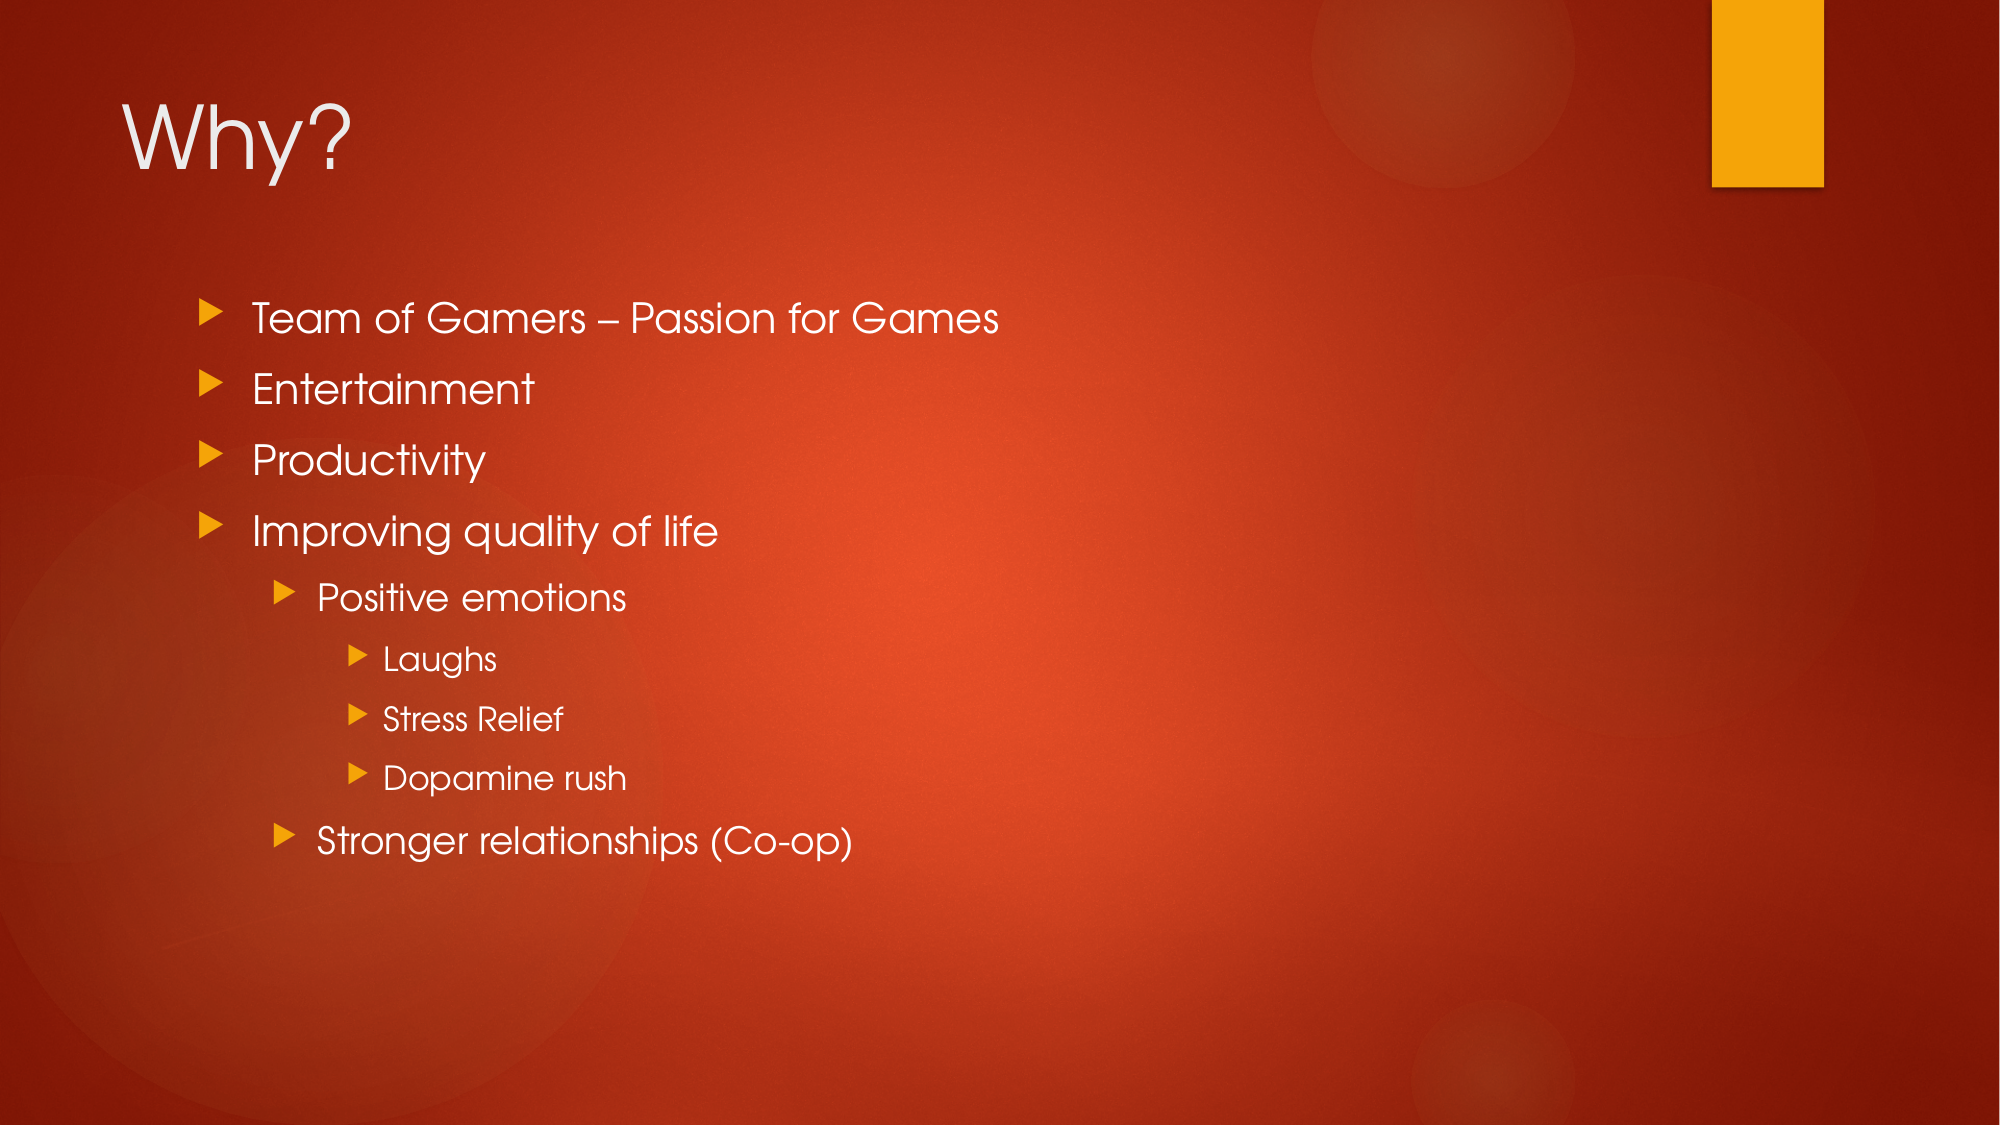

# Why?
Team of Gamers – Passion for Games
Entertainment
Productivity
Improving quality of life
Positive emotions
Laughs
Stress Relief
Dopamine rush
Stronger relationships (Co-op)